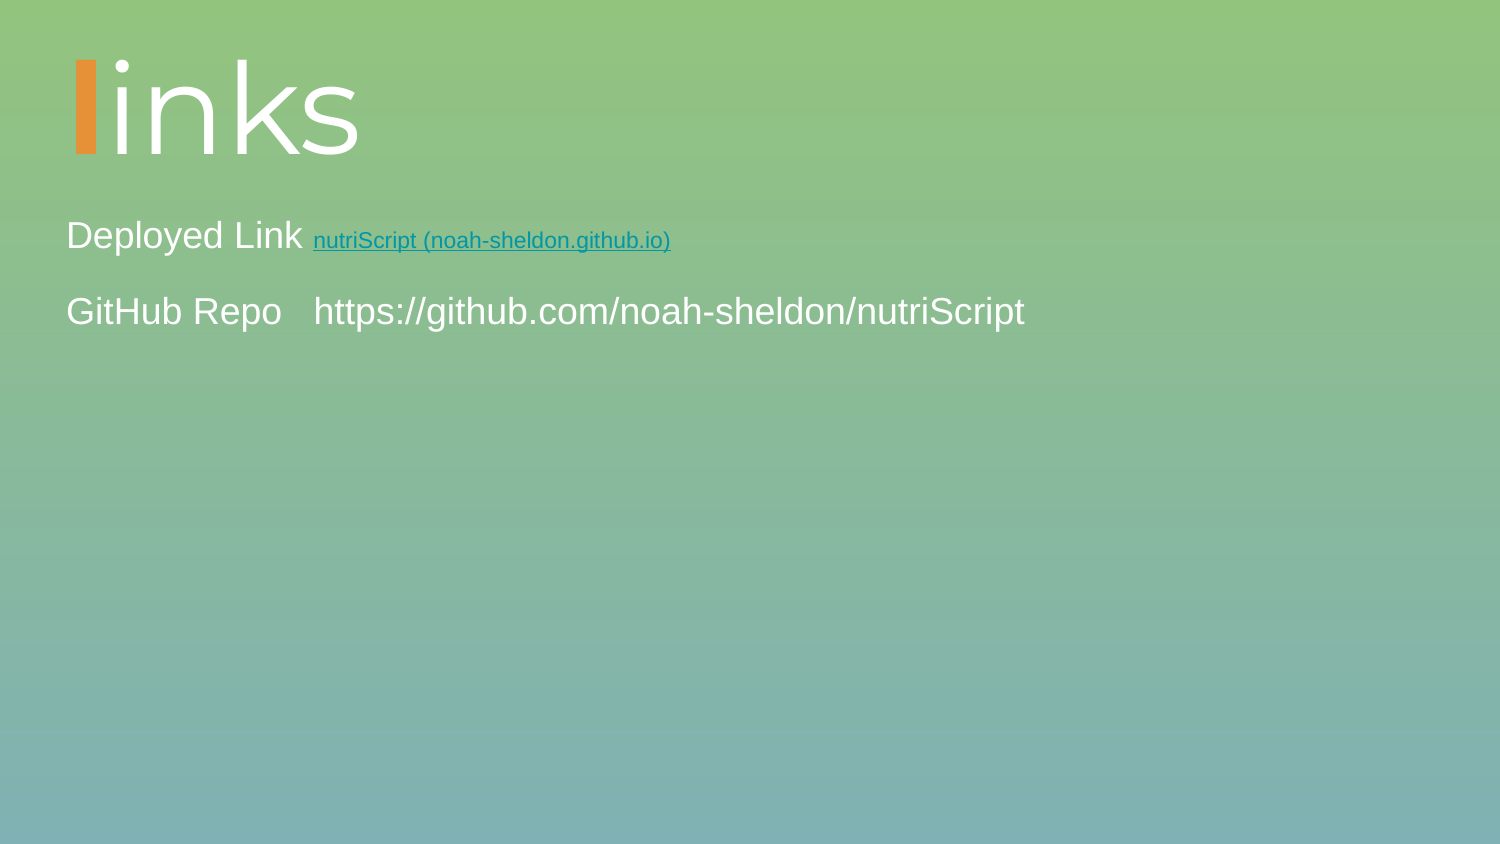

links
Deployed Link nutriScript (noah-sheldon.github.io)
GitHub Repo   https://github.com/noah-sheldon/nutriScript